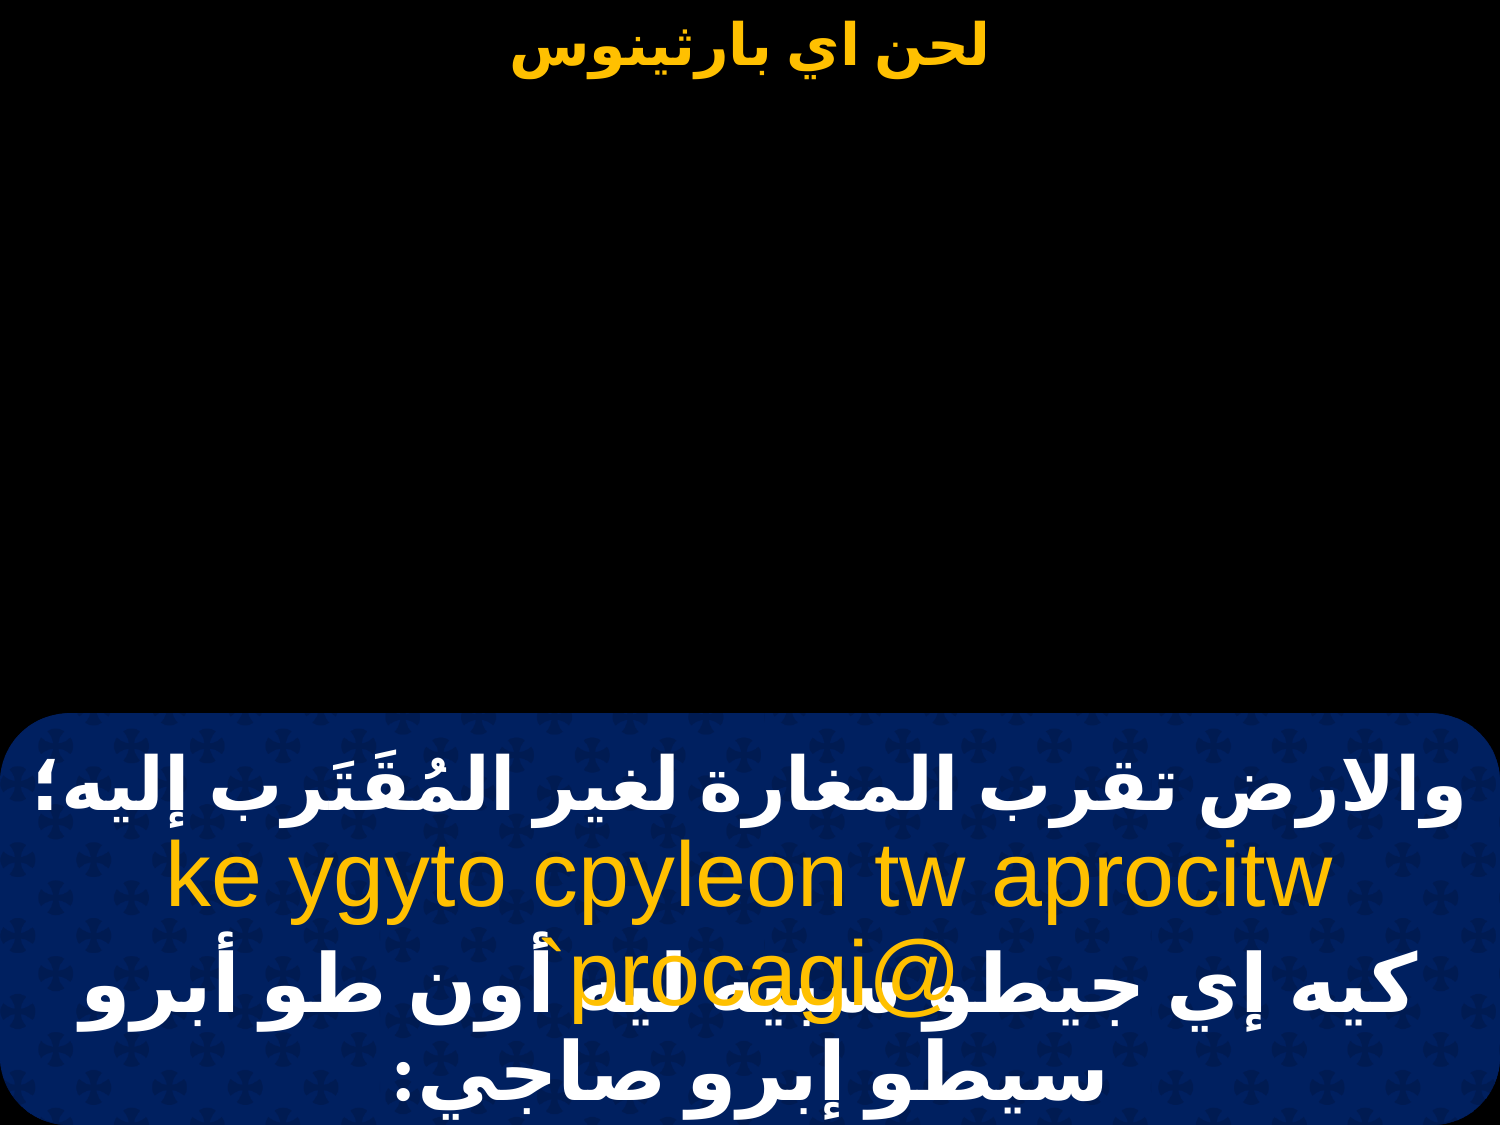

# والارض تقرب المغارة لغير المُقَتَرب إليه؛
ke ygyto cpyleon tw aprocitw `procagi@
كيه إي جيطو سبيه ليه أون طو أبرو سيطو إبرو صاجي: